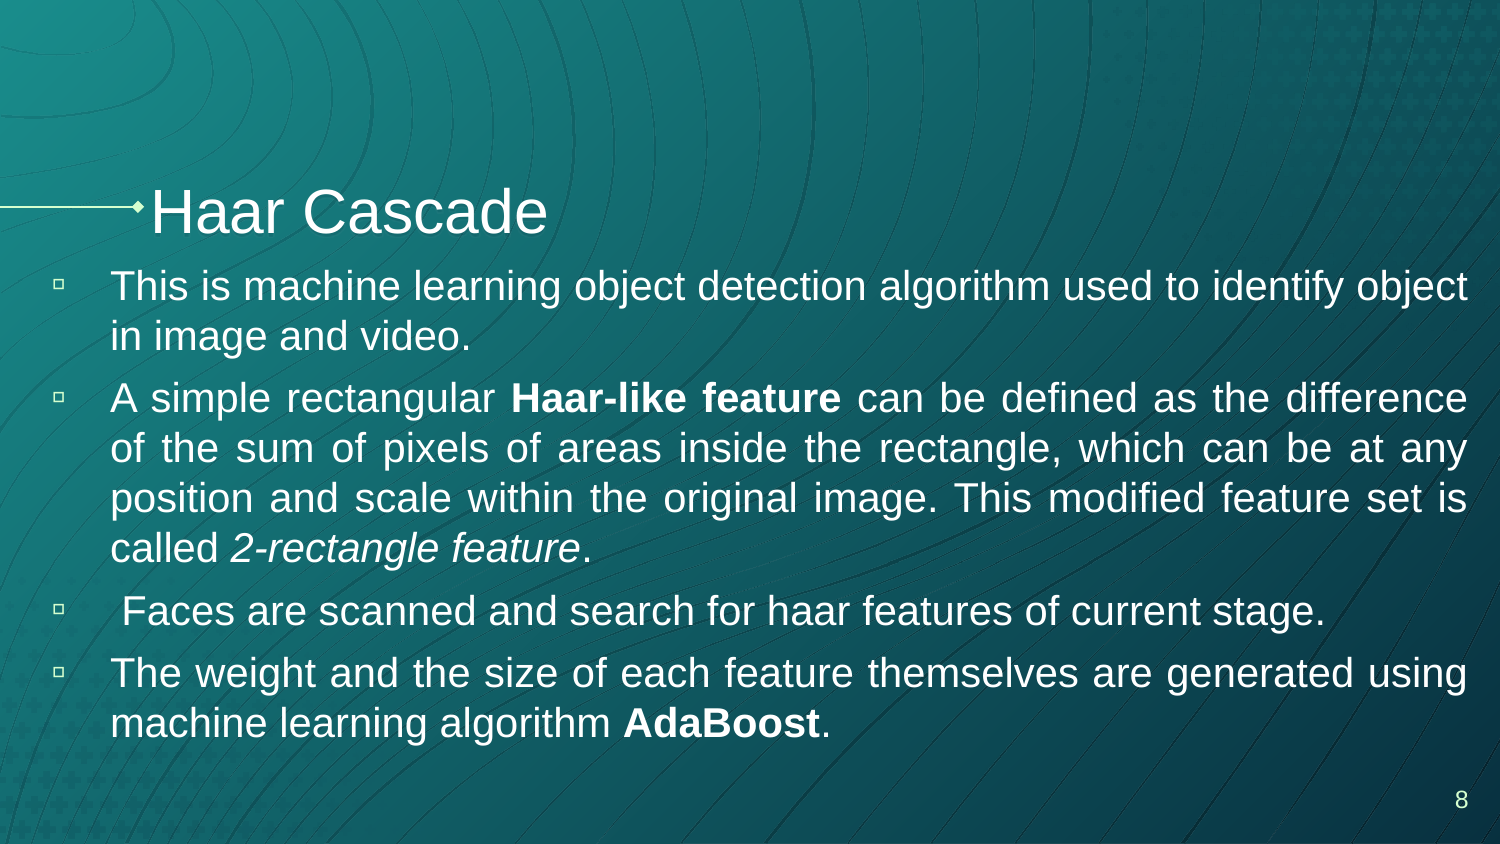

# Haar Cascade
This is machine learning object detection algorithm used to identify object in image and video.
A simple rectangular Haar-like feature can be defined as the difference of the sum of pixels of areas inside the rectangle, which can be at any position and scale within the original image. This modified feature set is called 2-rectangle feature.
 Faces are scanned and search for haar features of current stage.
The weight and the size of each feature themselves are generated using machine learning algorithm AdaBoost.

8